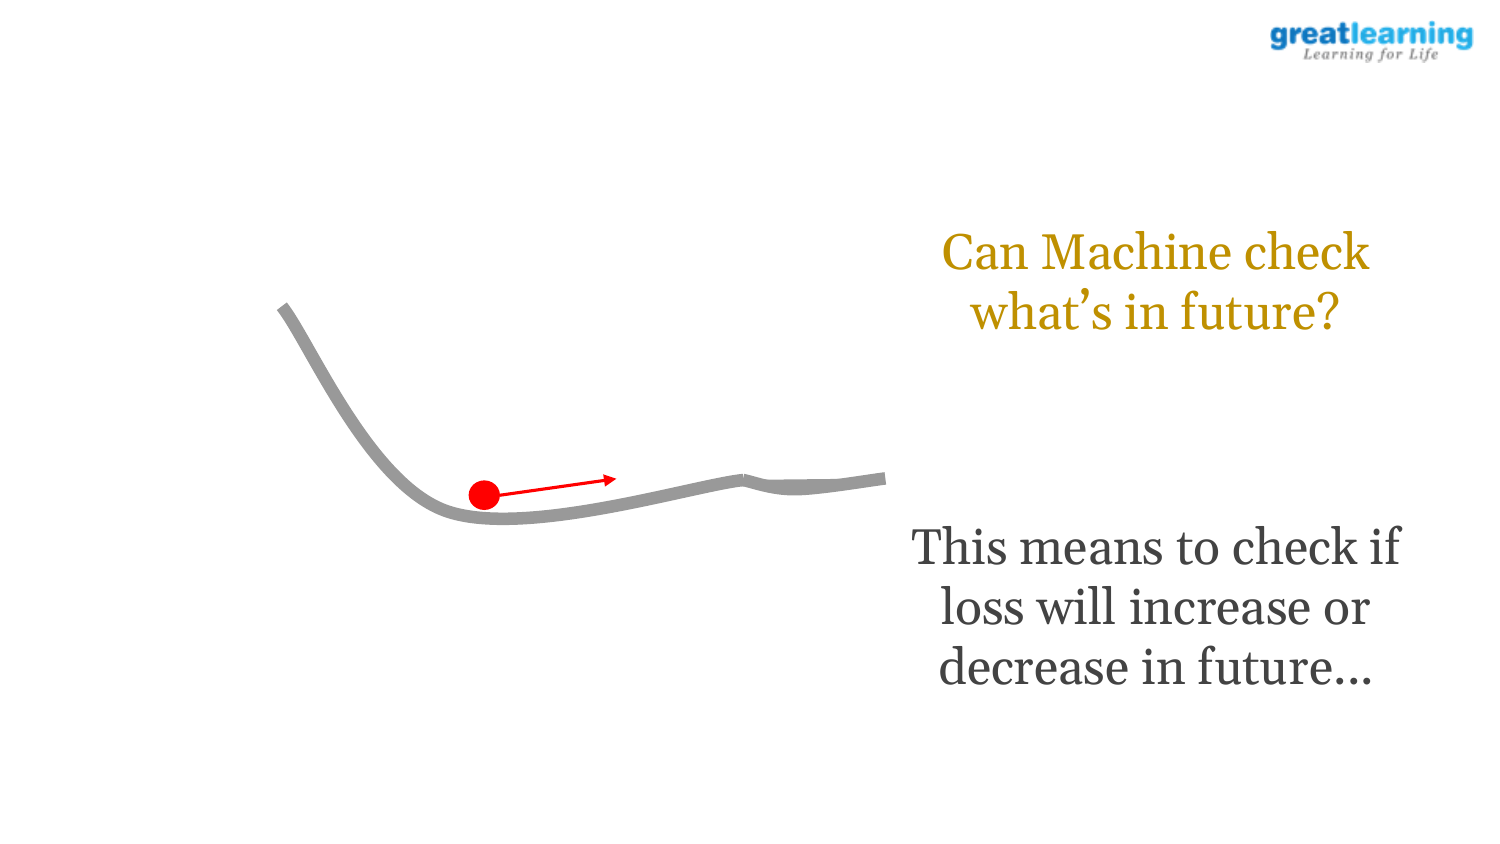

Can Machine check what’s in future?

This means to check if loss will increase or decrease in future...